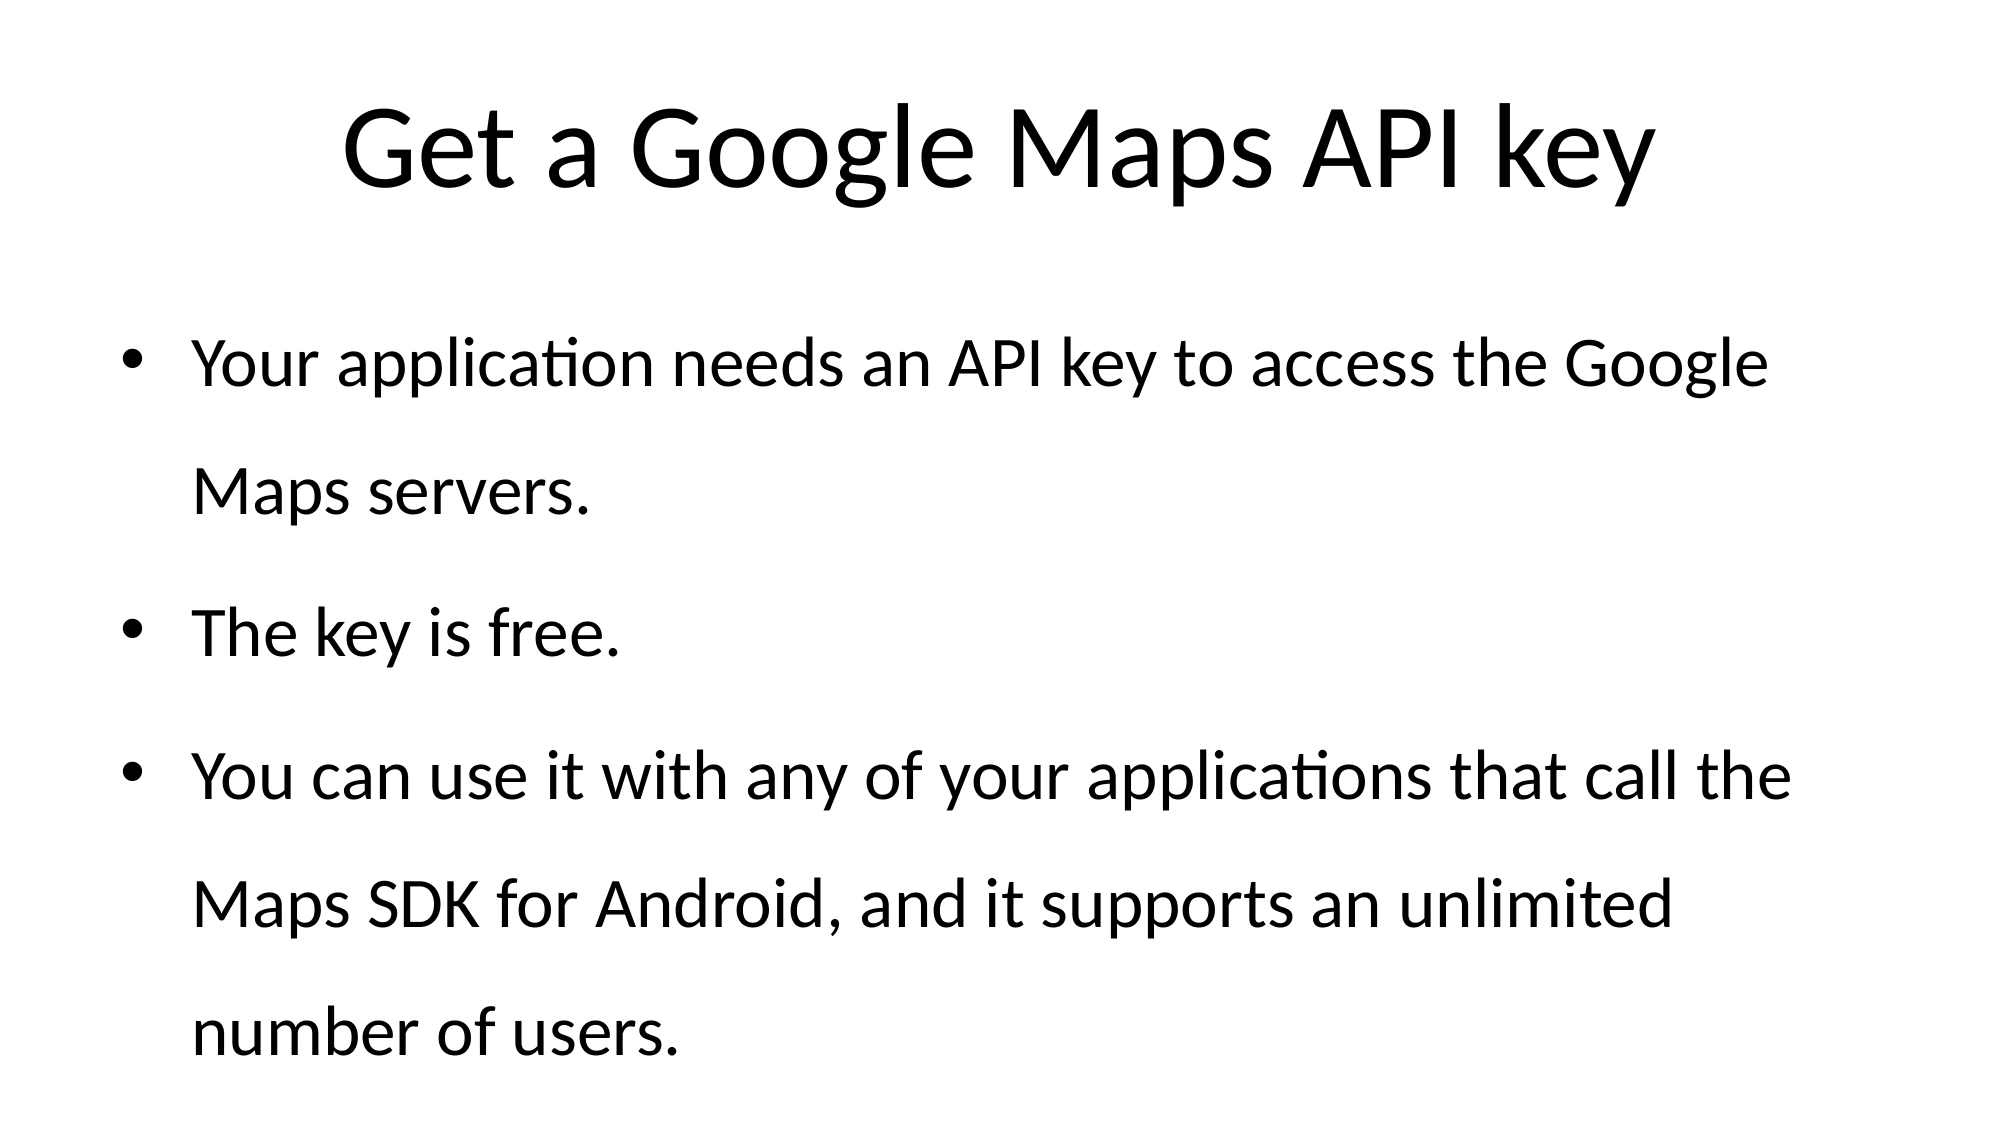

# Get a Google Maps API key
Your application needs an API key to access the Google Maps servers.
The key is free.
You can use it with any of your applications that call the Maps SDK for Android, and it supports an unlimited number of users.